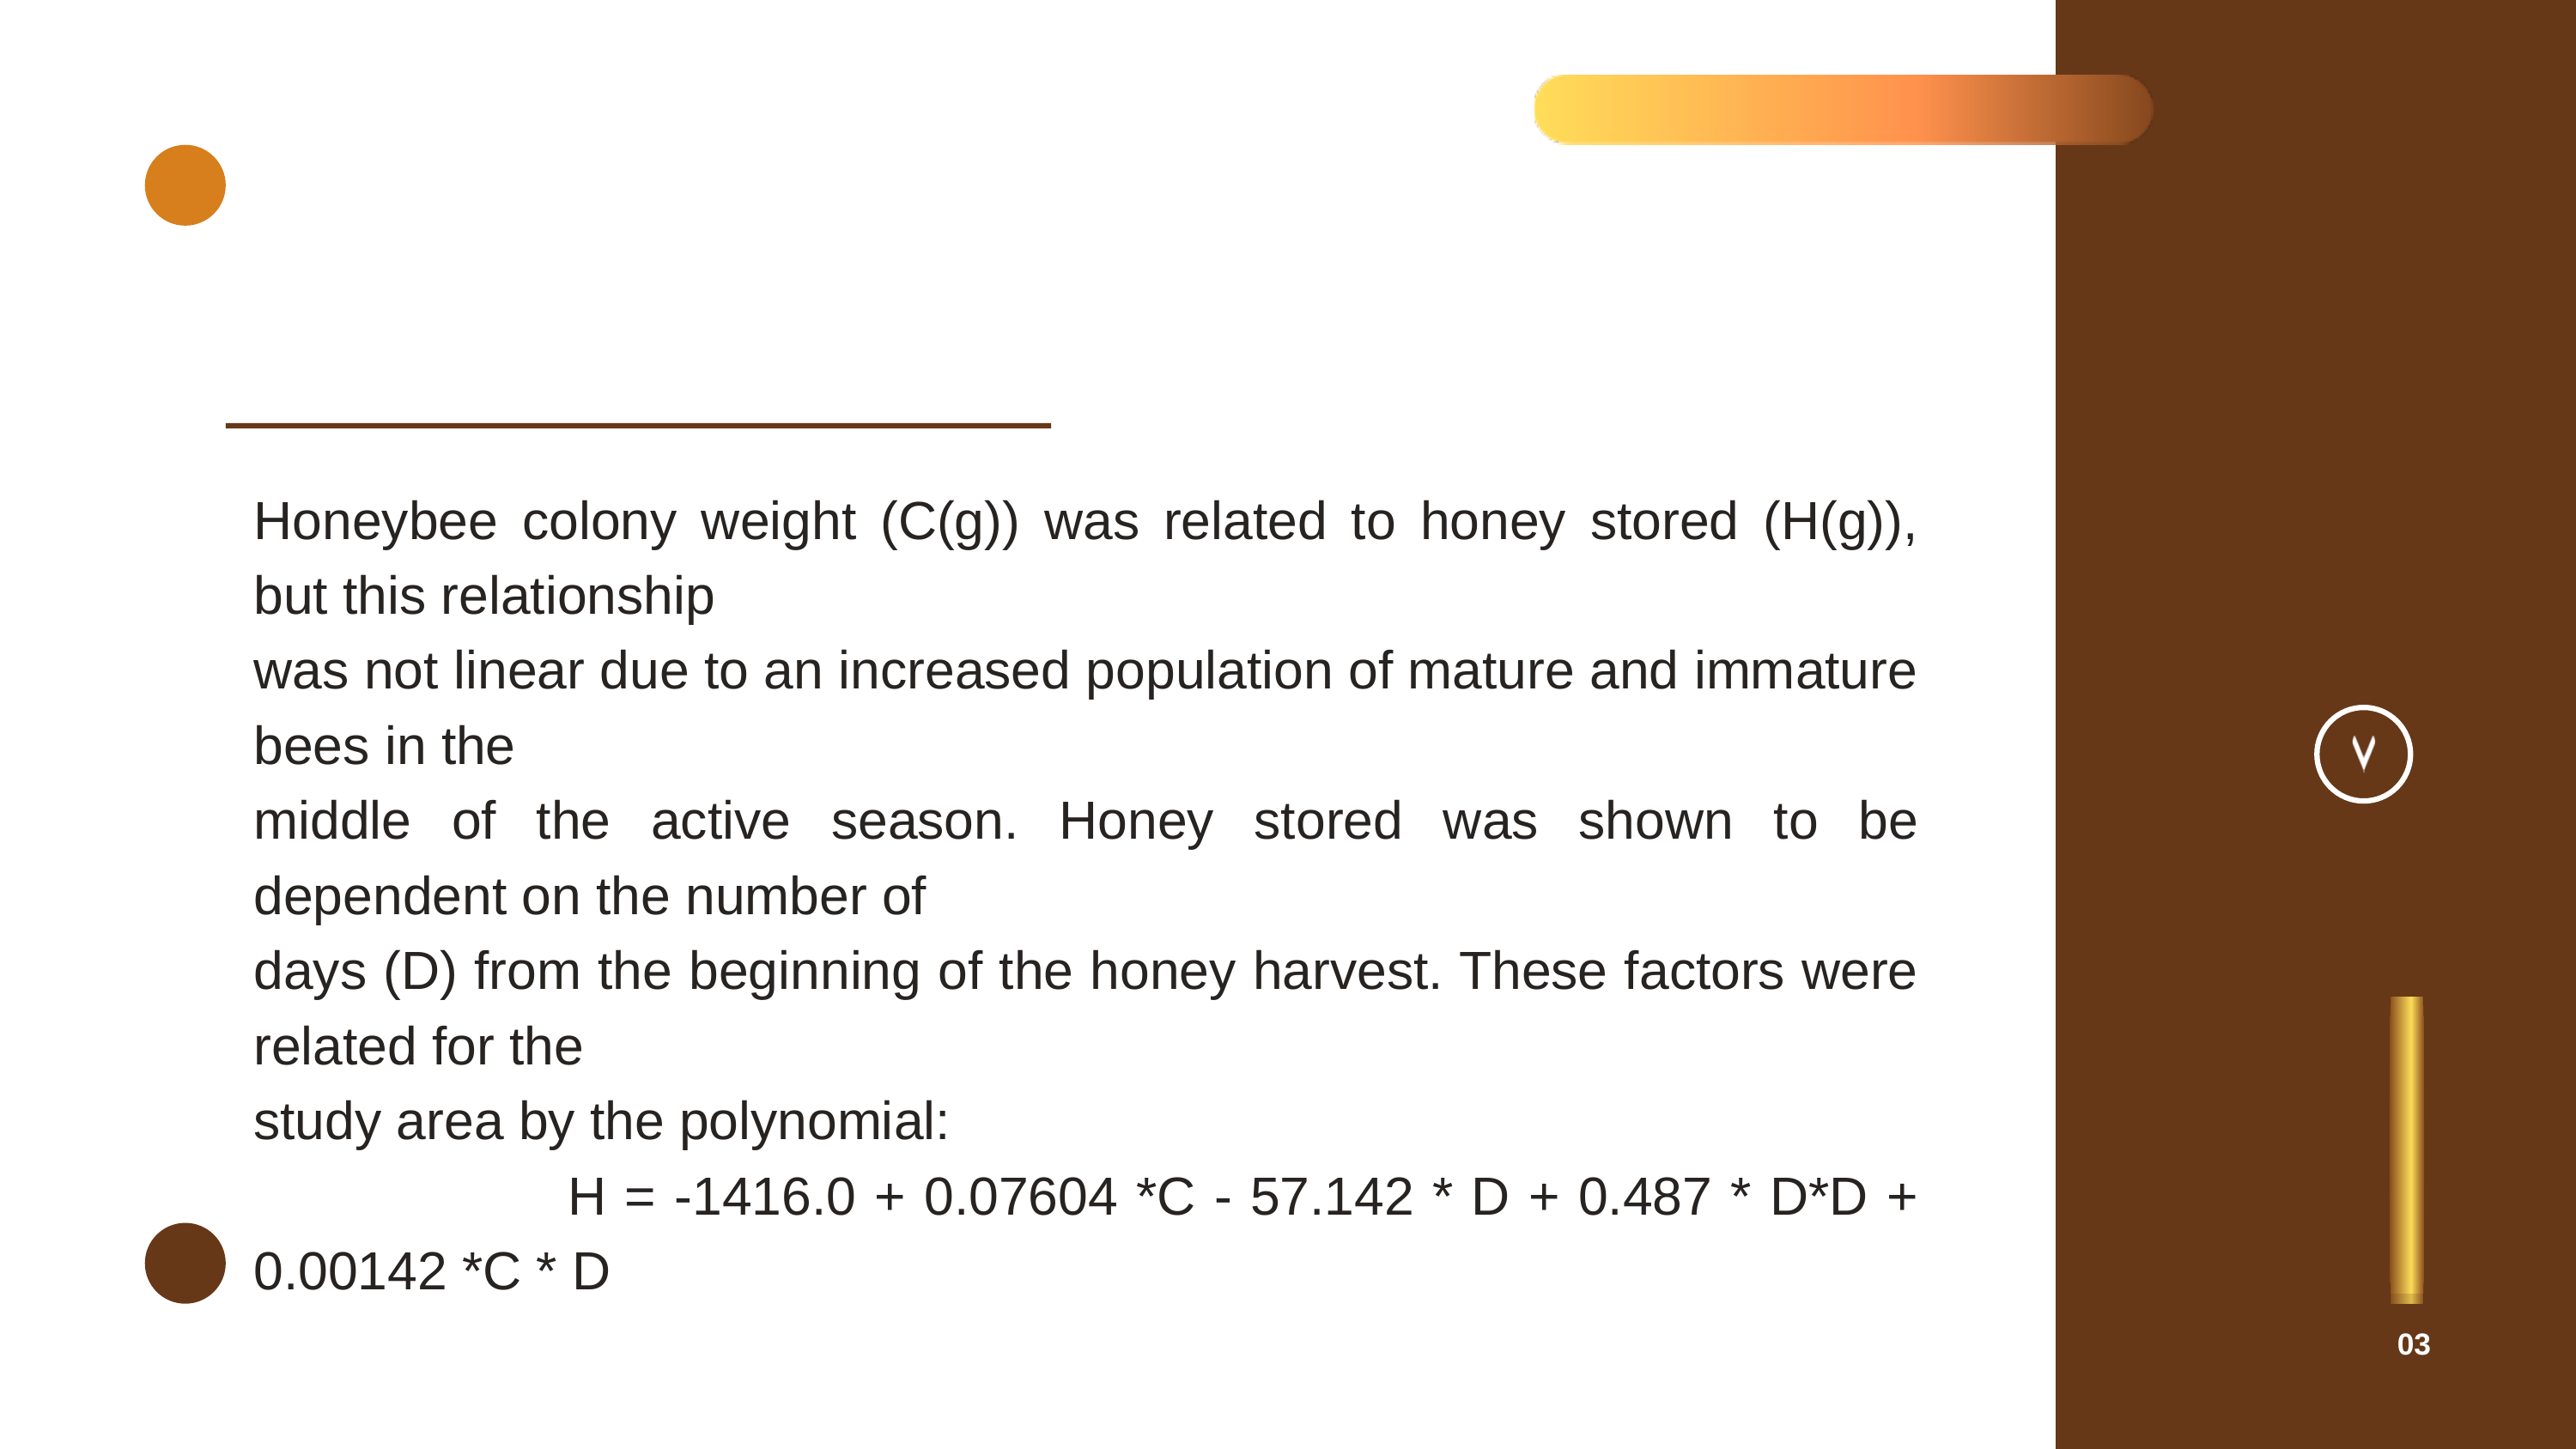

Honeybee colony weight (C(g)) was related to honey stored (H(g)), but this relationship
was not linear due to an increased population of mature and immature bees in the
middle of the active season. Honey stored was shown to be dependent on the number of
days (D) from the beginning of the honey harvest. These factors were related for the
study area by the polynomial:
                 H = -1416.0 + 0.07604 *C - 57.142 * D + 0.487 * D*D + 0.00142 *C * D

03